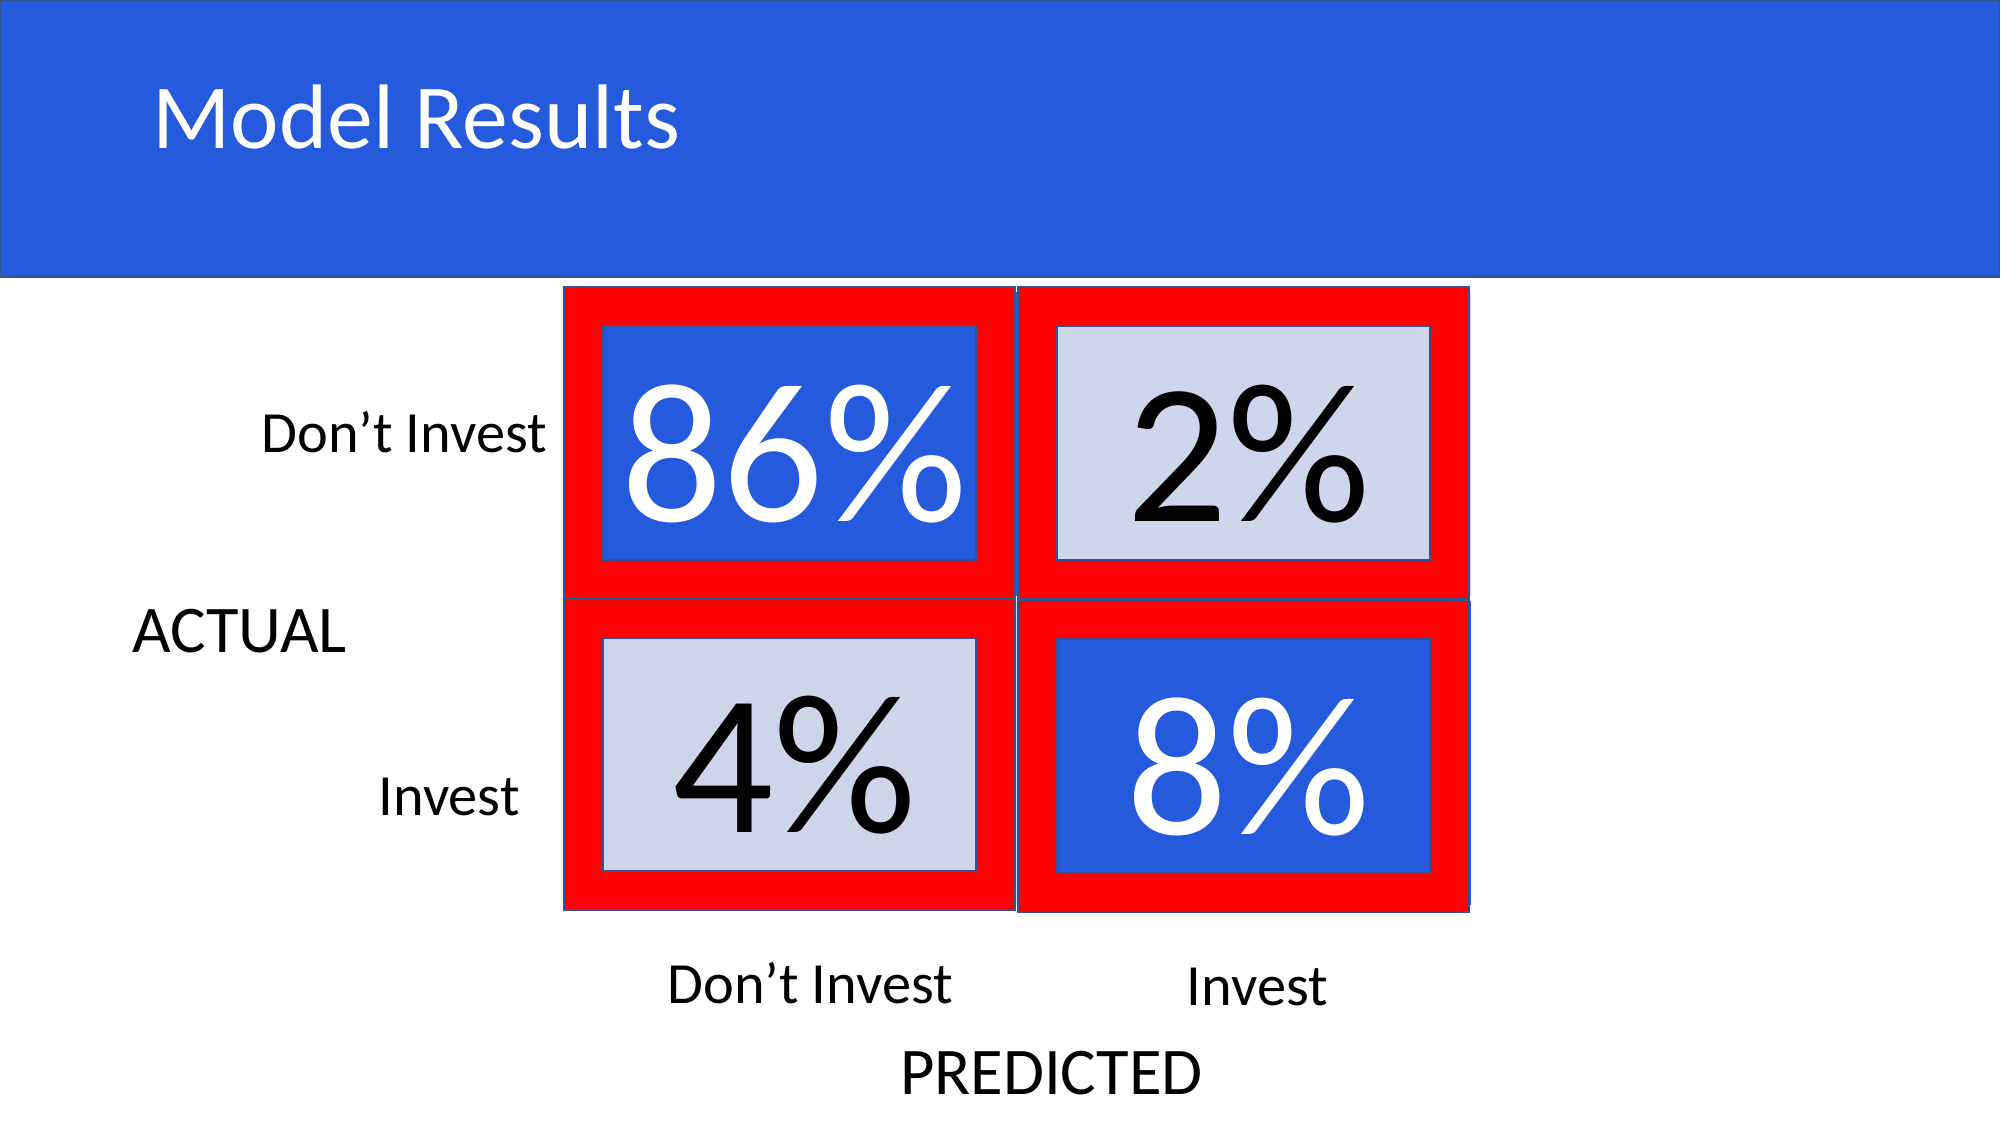

# Model Results

|  |  |
| --- | --- |
|  |  |
2%
86%
Don’t Invest
ACTUAL

4%
8%
Invest
Don’t Invest
Invest
PREDICTED